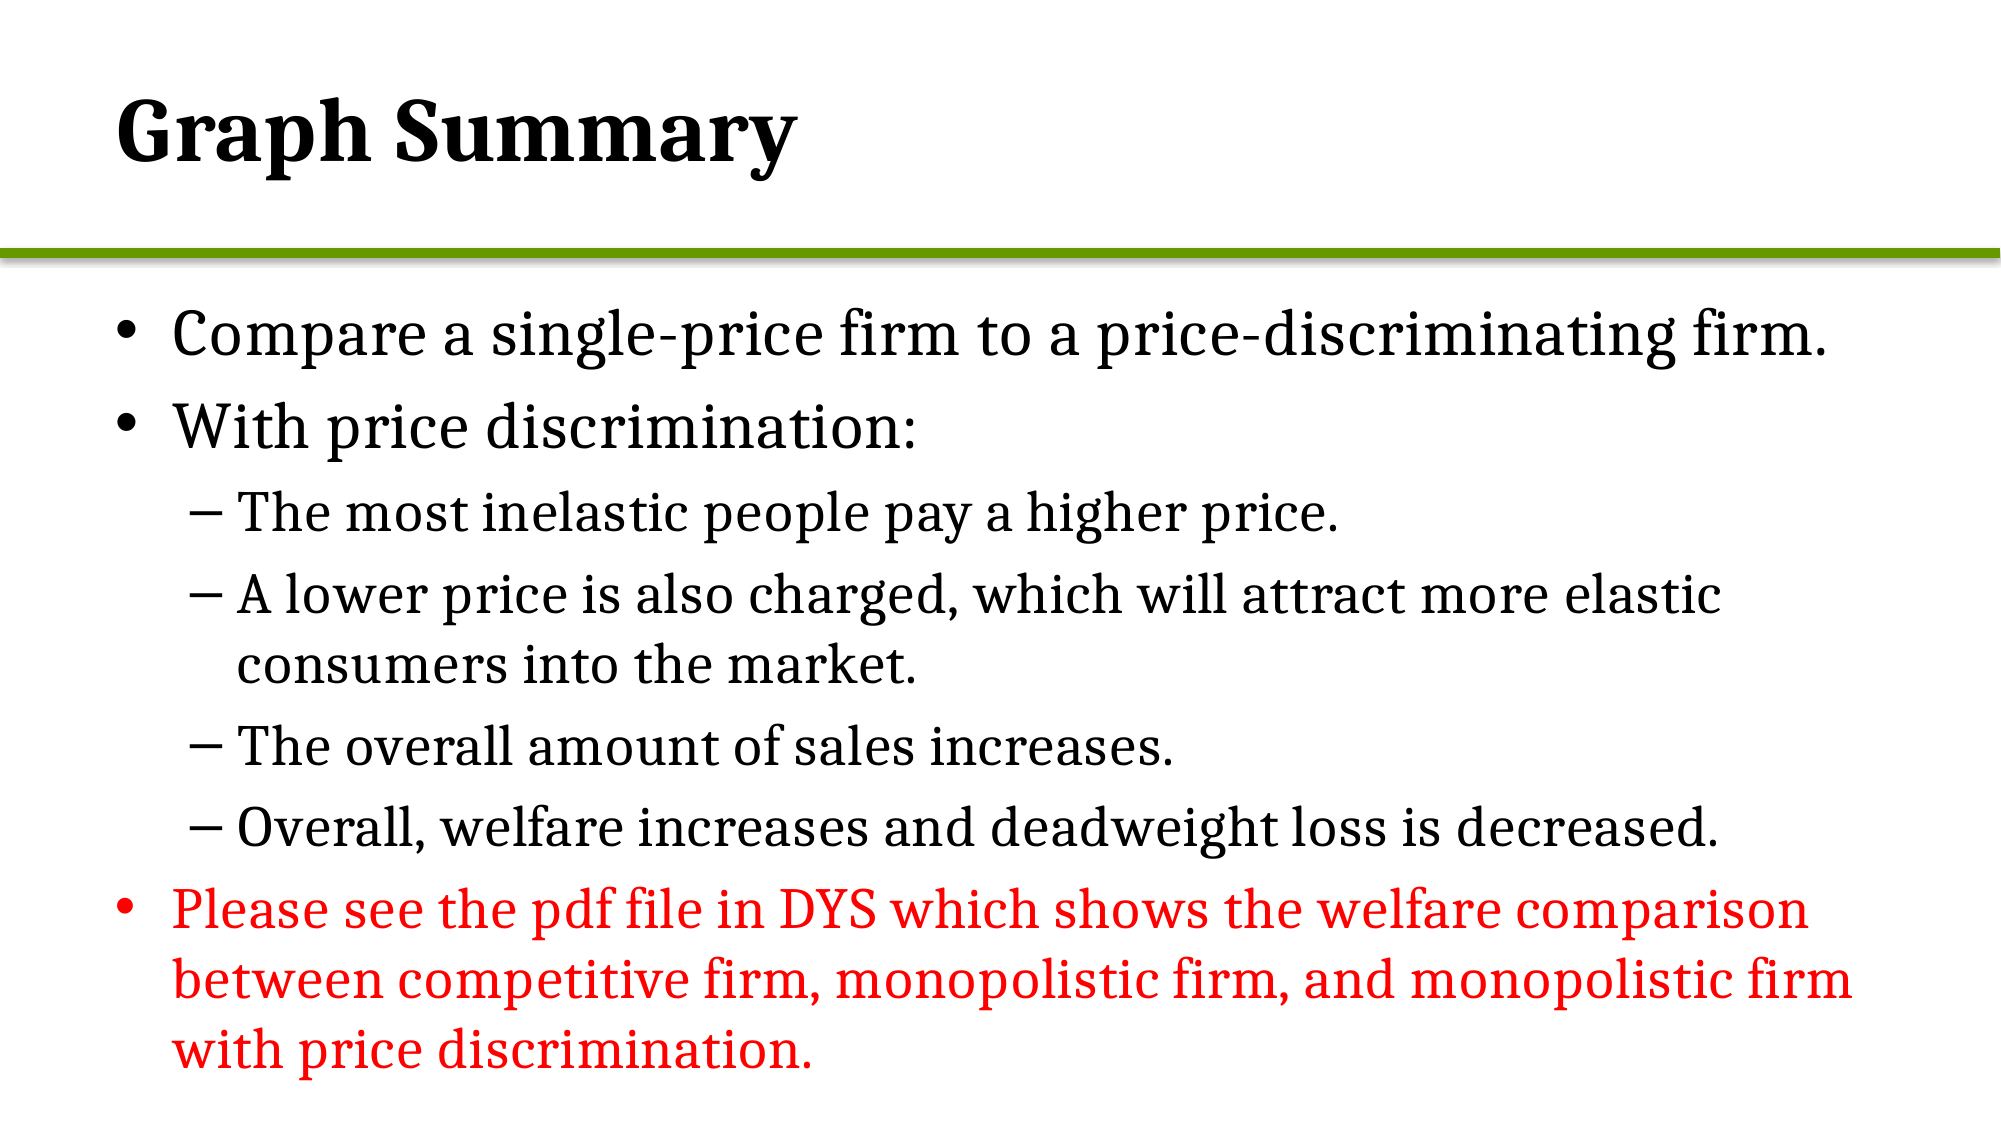

# Graph Summary
Compare a single-price firm to a price-discriminating firm.
With price discrimination:
The most inelastic people pay a higher price.
A lower price is also charged, which will attract more elastic consumers into the market.
The overall amount of sales increases.
Overall, welfare increases and deadweight loss is decreased.
Please see the pdf file in DYS which shows the welfare comparison between competitive firm, monopolistic firm, and monopolistic firm with price discrimination.